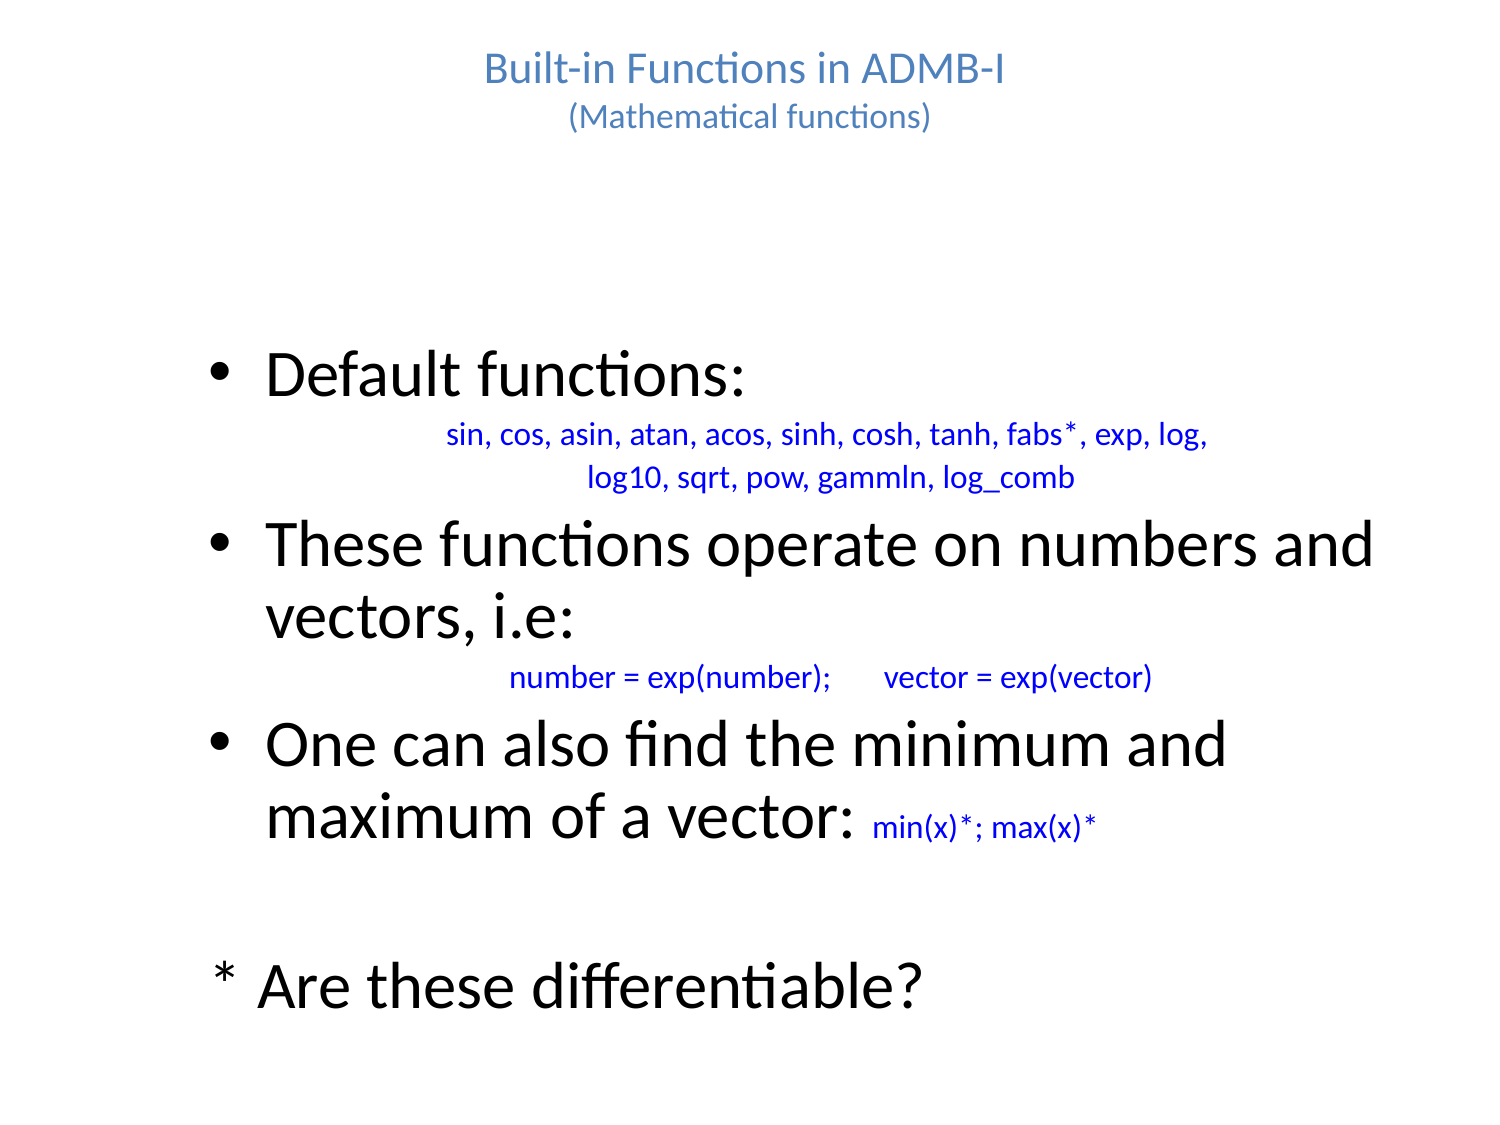

# Built-in Functions in ADMB-I (Mathematical functions)
Default functions:
sin, cos, asin, atan, acos, sinh, cosh, tanh, fabs*, exp, log,
log10, sqrt, pow, gammln, log_comb
These functions operate on numbers and vectors, i.e:
number = exp(number);       vector = exp(vector)
One can also find the minimum and maximum of a vector: min(x)*; max(x)*

* Are these differentiable?